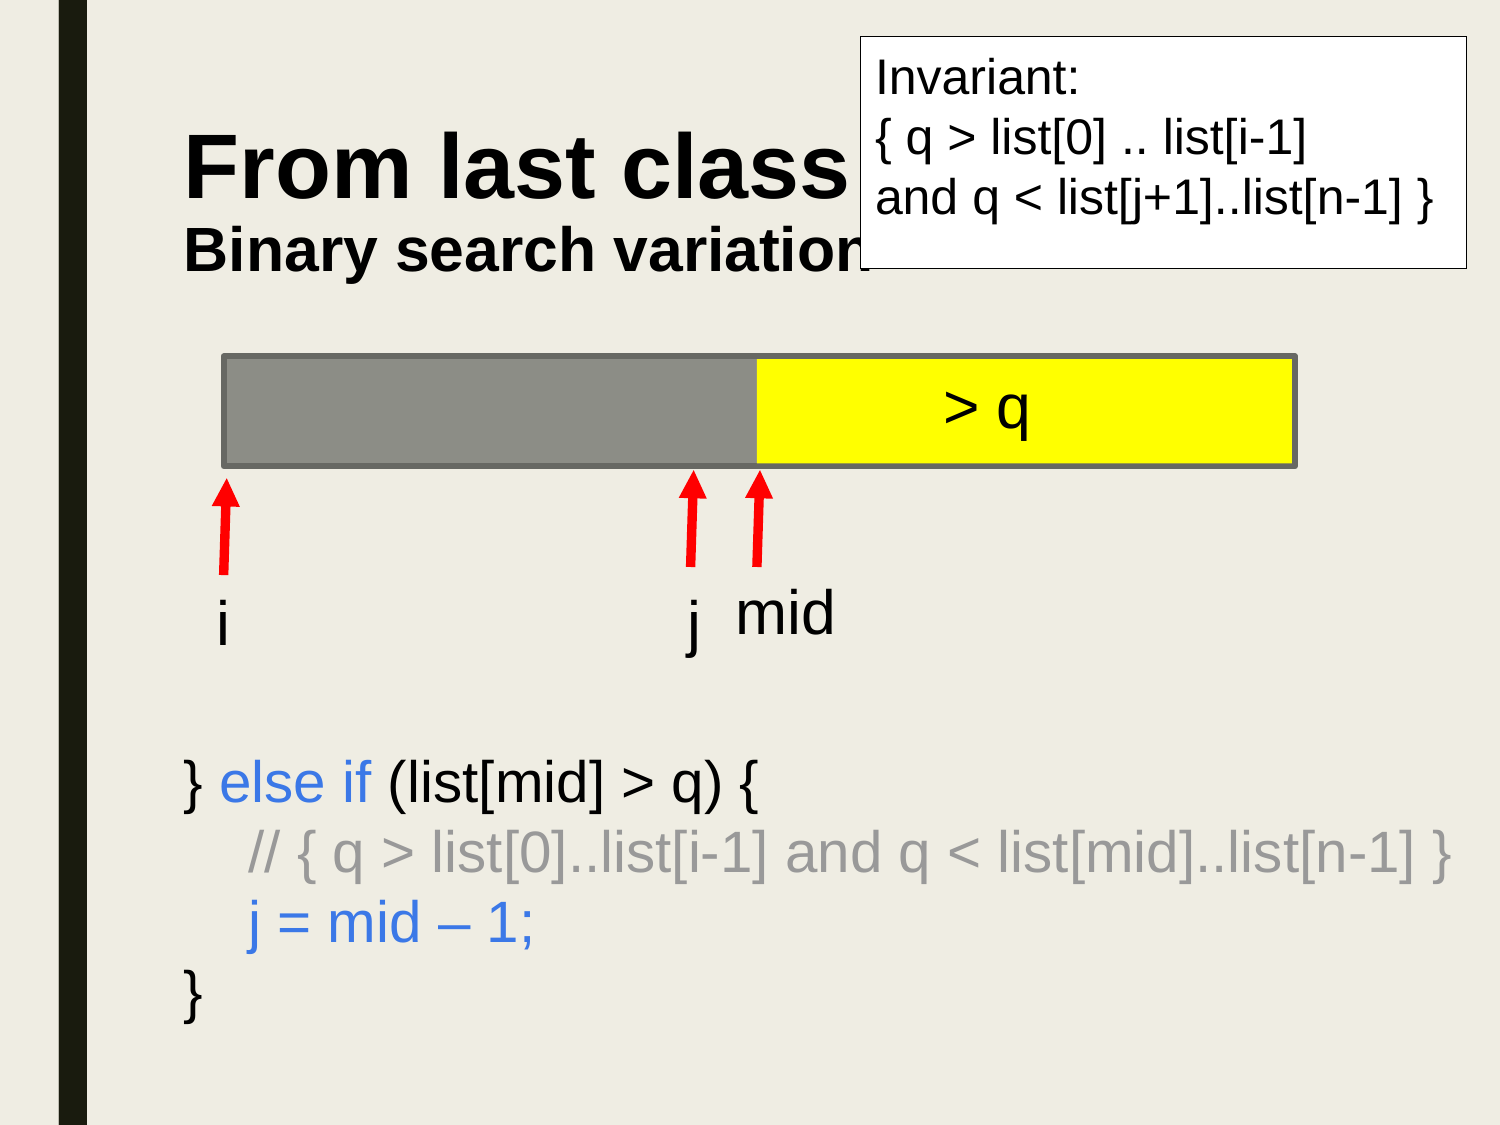

Invariant:
{ q > list[0] .. list[i-1]
and q < list[j+1]..list[n-1] }
# From last class Binary search variation

> q

mid
i
j
} else if (list[mid] > q) {
    // { q > list[0]..list[i-1] and q < list[mid]..list[n-1] }
    j = mid – 1;
}